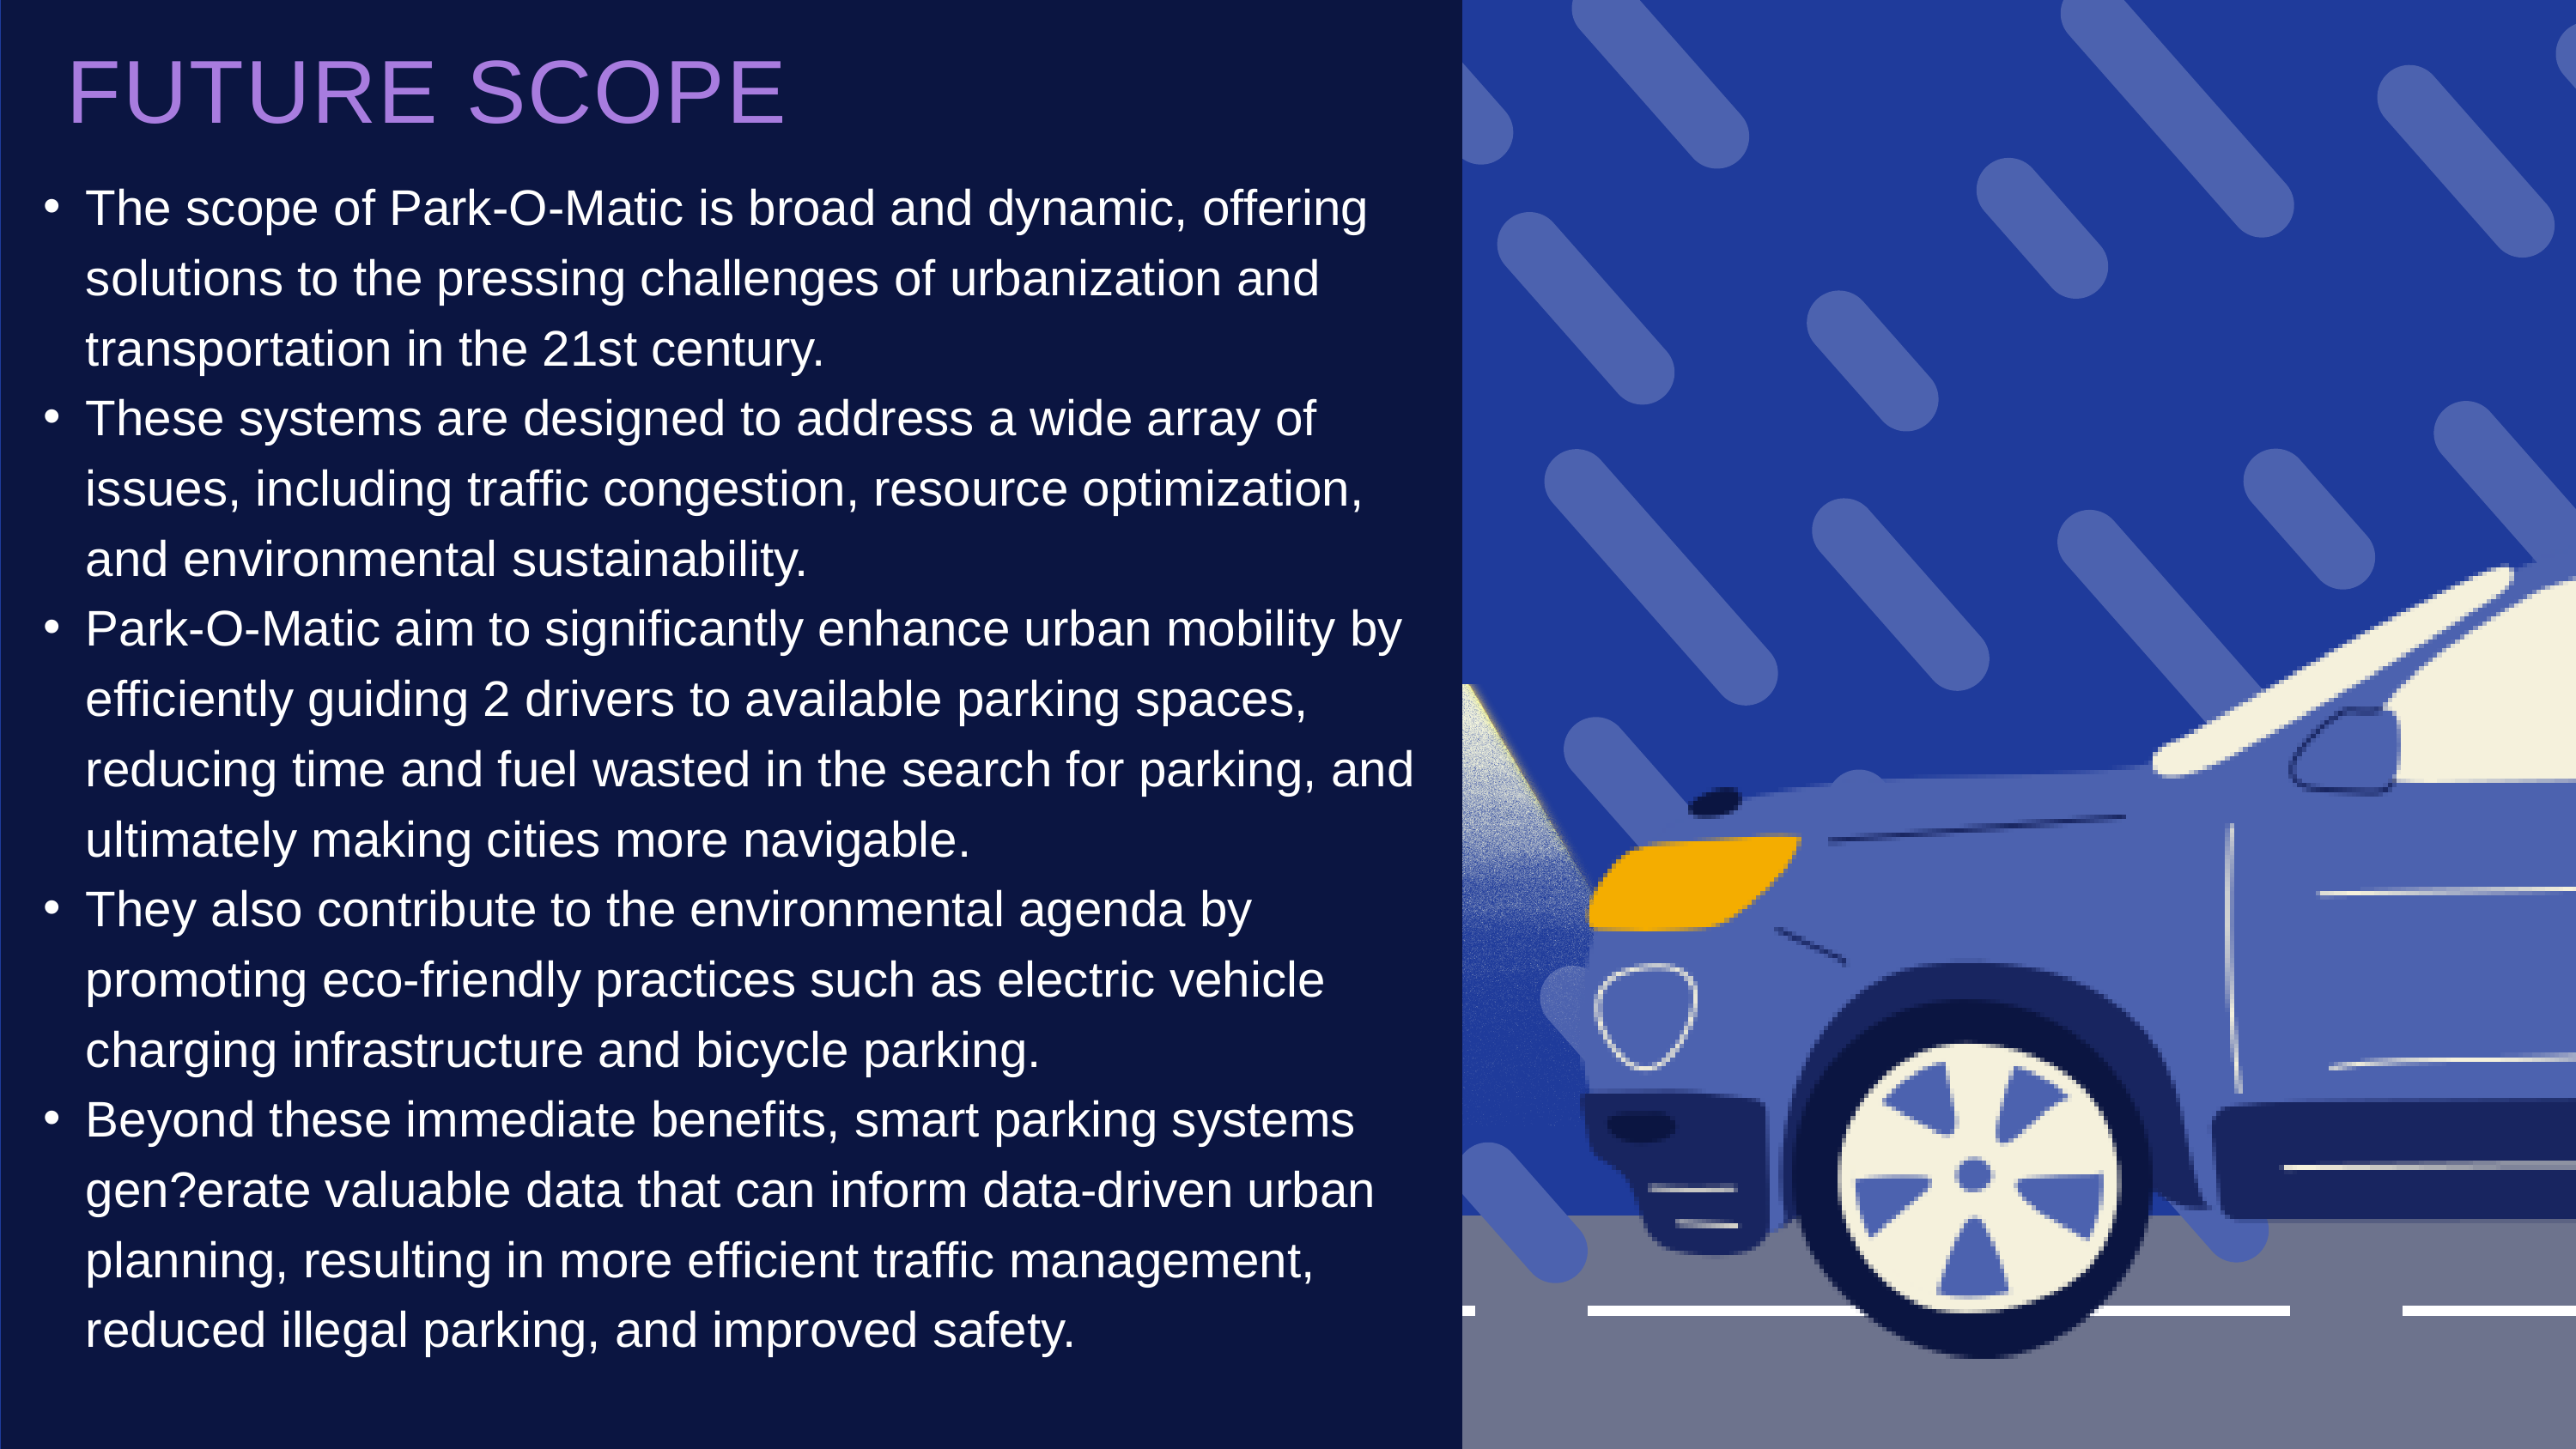

FUTURE SCOPE
The scope of Park-O-Matic is broad and dynamic, offering solutions to the pressing challenges of urbanization and transportation in the 21st century.
These systems are designed to address a wide array of issues, including traffic congestion, resource optimization, and environmental sustainability.
Park-O-Matic aim to significantly enhance urban mobility by efficiently guiding 2 drivers to available parking spaces, reducing time and fuel wasted in the search for parking, and ultimately making cities more navigable.
They also contribute to the environmental agenda by promoting eco-friendly practices such as electric vehicle charging infrastructure and bicycle parking.
Beyond these immediate benefits, smart parking systems gen?erate valuable data that can inform data-driven urban planning, resulting in more efficient traffic management, reduced illegal parking, and improved safety.